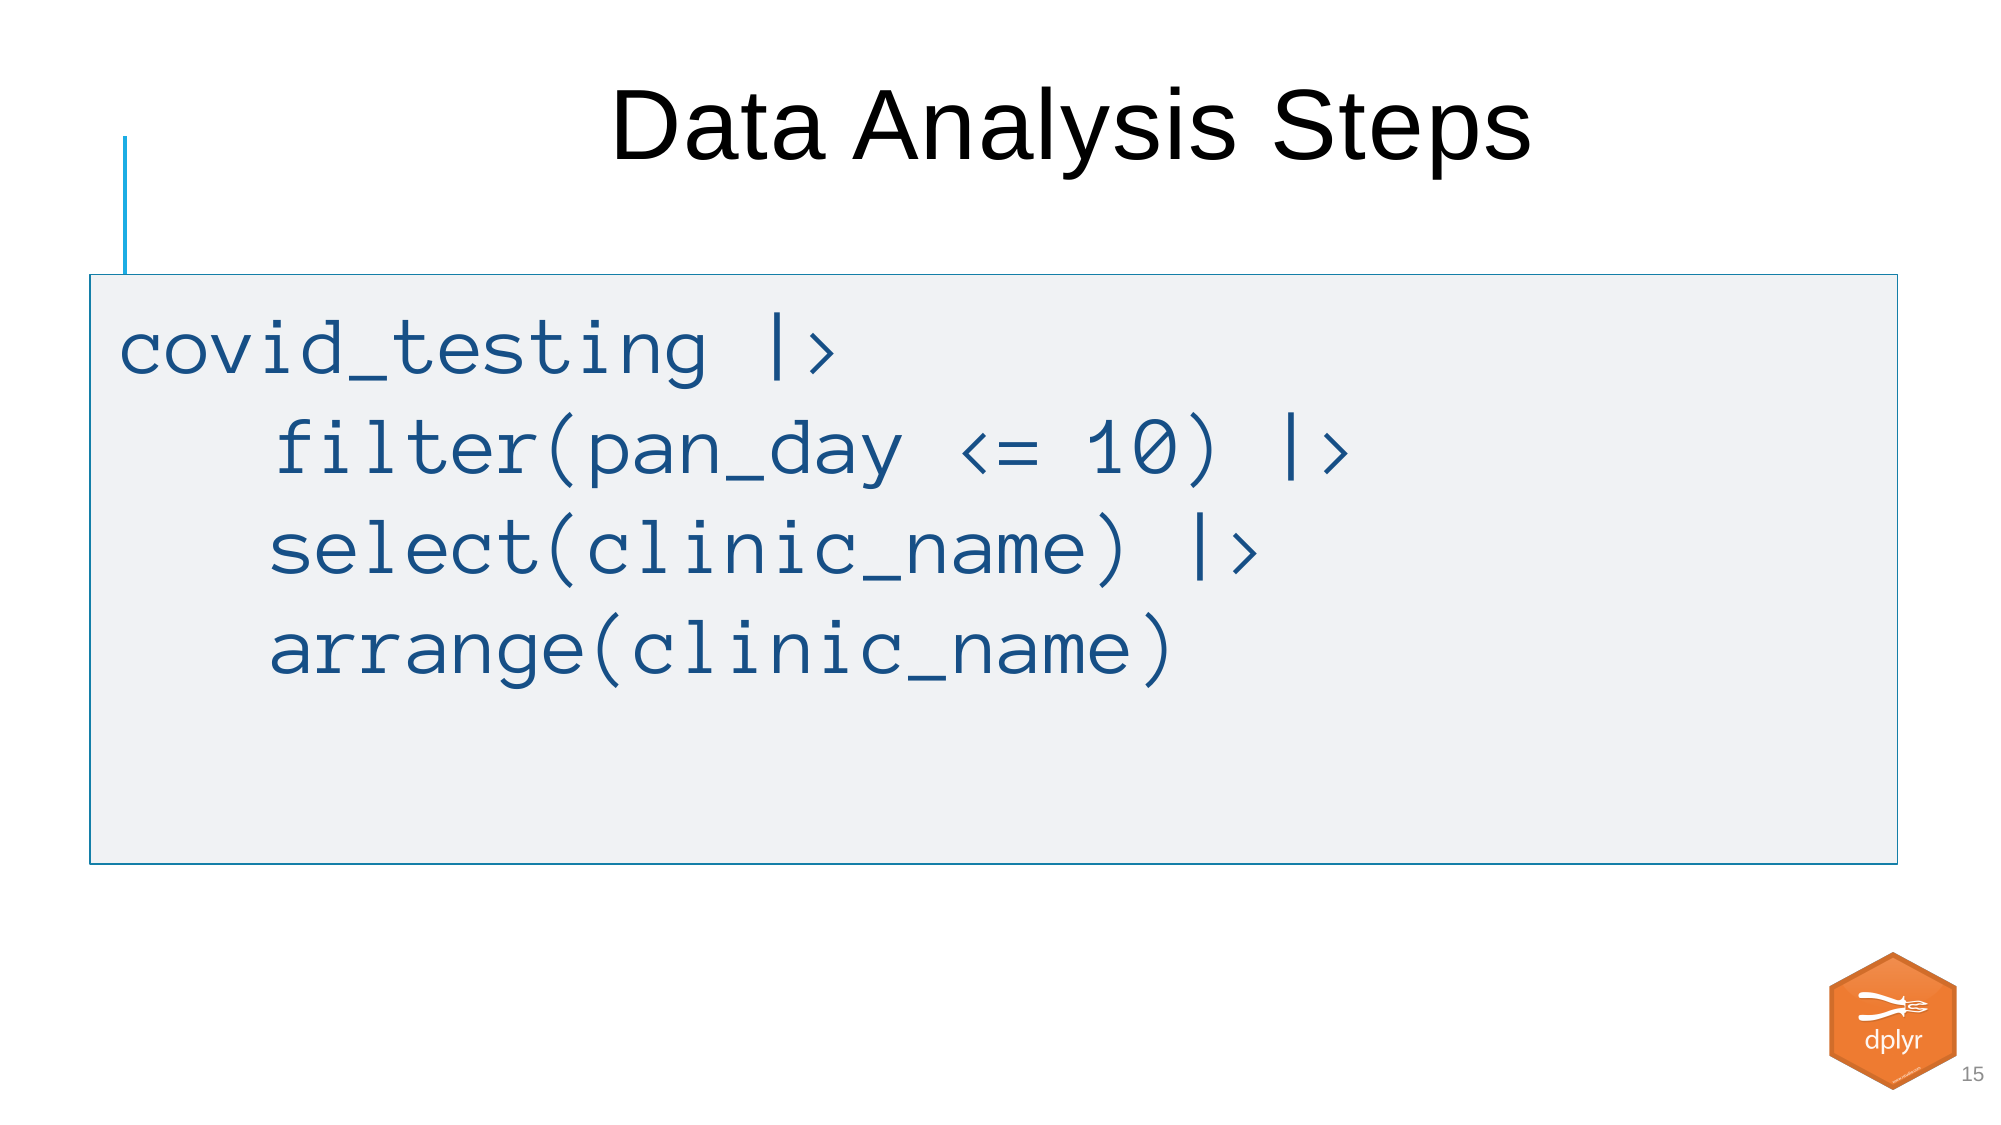

# Data Analysis Steps

covid_testing |>
	filter(pan_day <= 10) |>
	select(clinic_name) |>
	arrange(clinic_name)

15